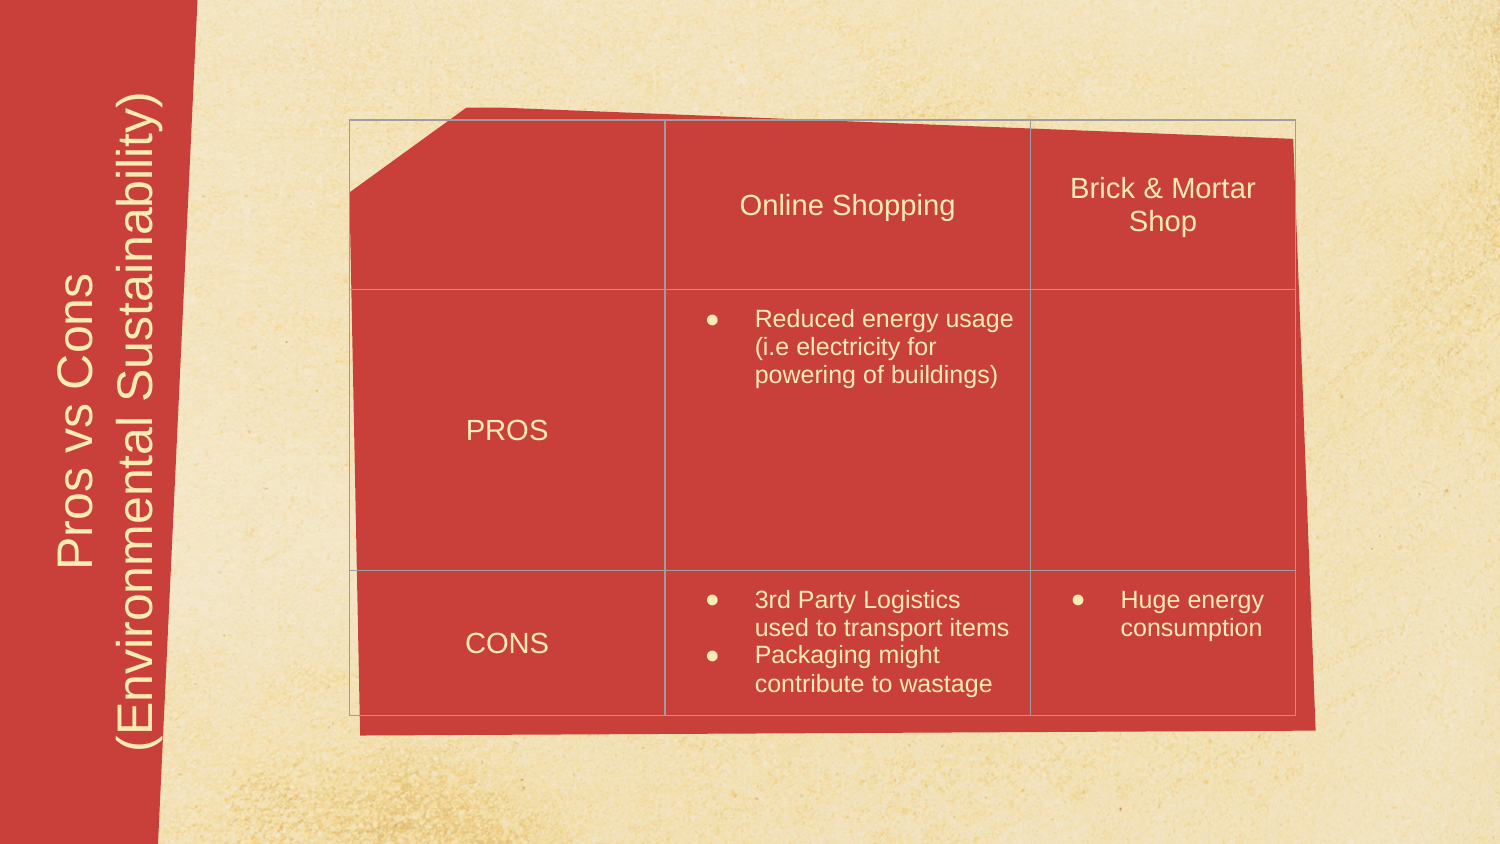

|  | Online Shopping | Brick & Mortar Shop |
| --- | --- | --- |
| PROS | Reduced energy usage (i.e electricity for powering of buildings) |  |
| CONS | 3rd Party Logistics used to transport items Packaging might contribute to wastage | Huge energy consumption |

# Pros vs Cons
(Environmental Sustainability)